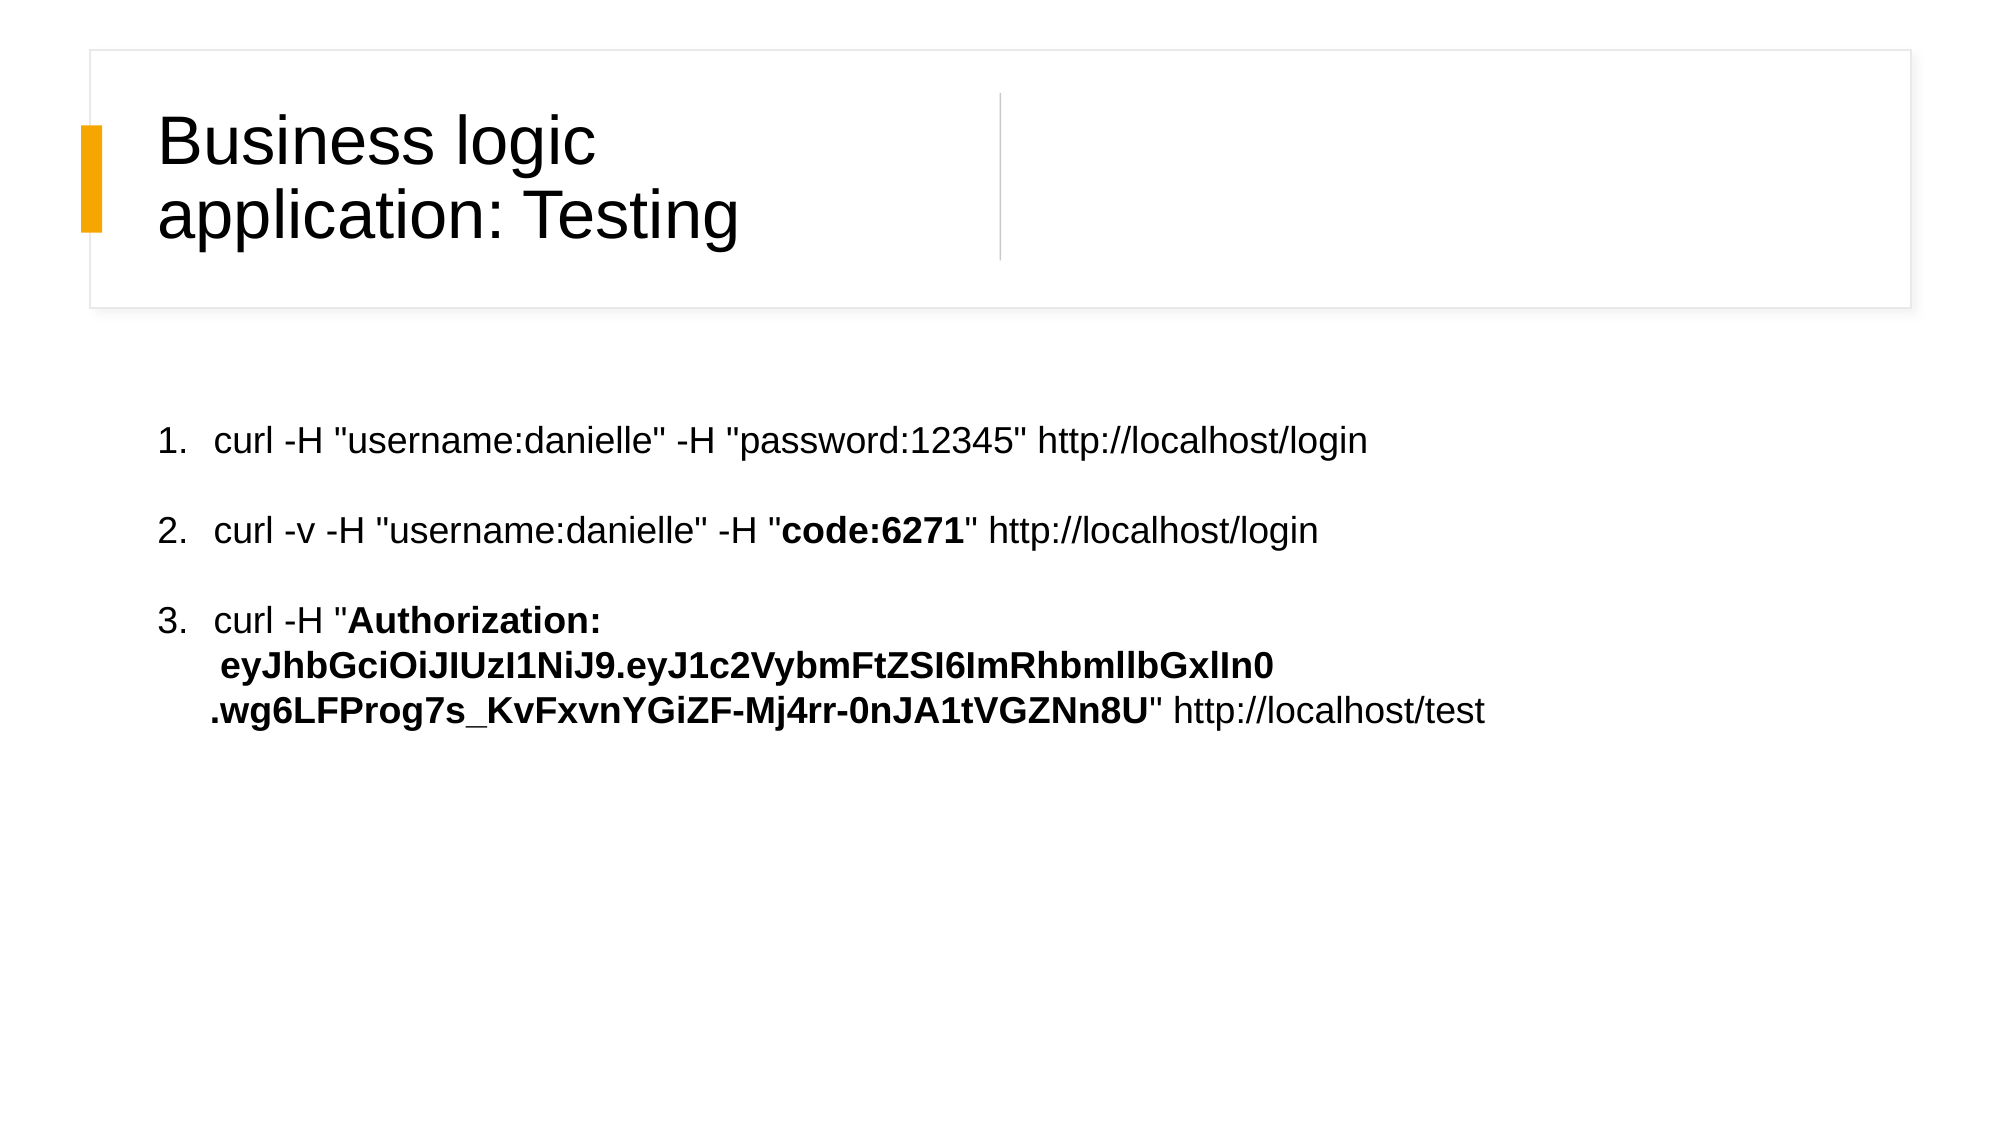

# Business logic application: Testing

curl -H "username:danielle" -H "password:12345" http://localhost/login

curl -v -H "username:danielle" -H "code:6271" http://localhost/login

curl -H "Authorization:
      eyJhbGciOiJIUzI1NiJ9.eyJ1c2VybmFtZSI6ImRhbmllbGxlIn0
     .wg6LFProg7s_KvFxvnYGiZF-Mj4rr-0nJA1tVGZNn8U" http://localhost/test